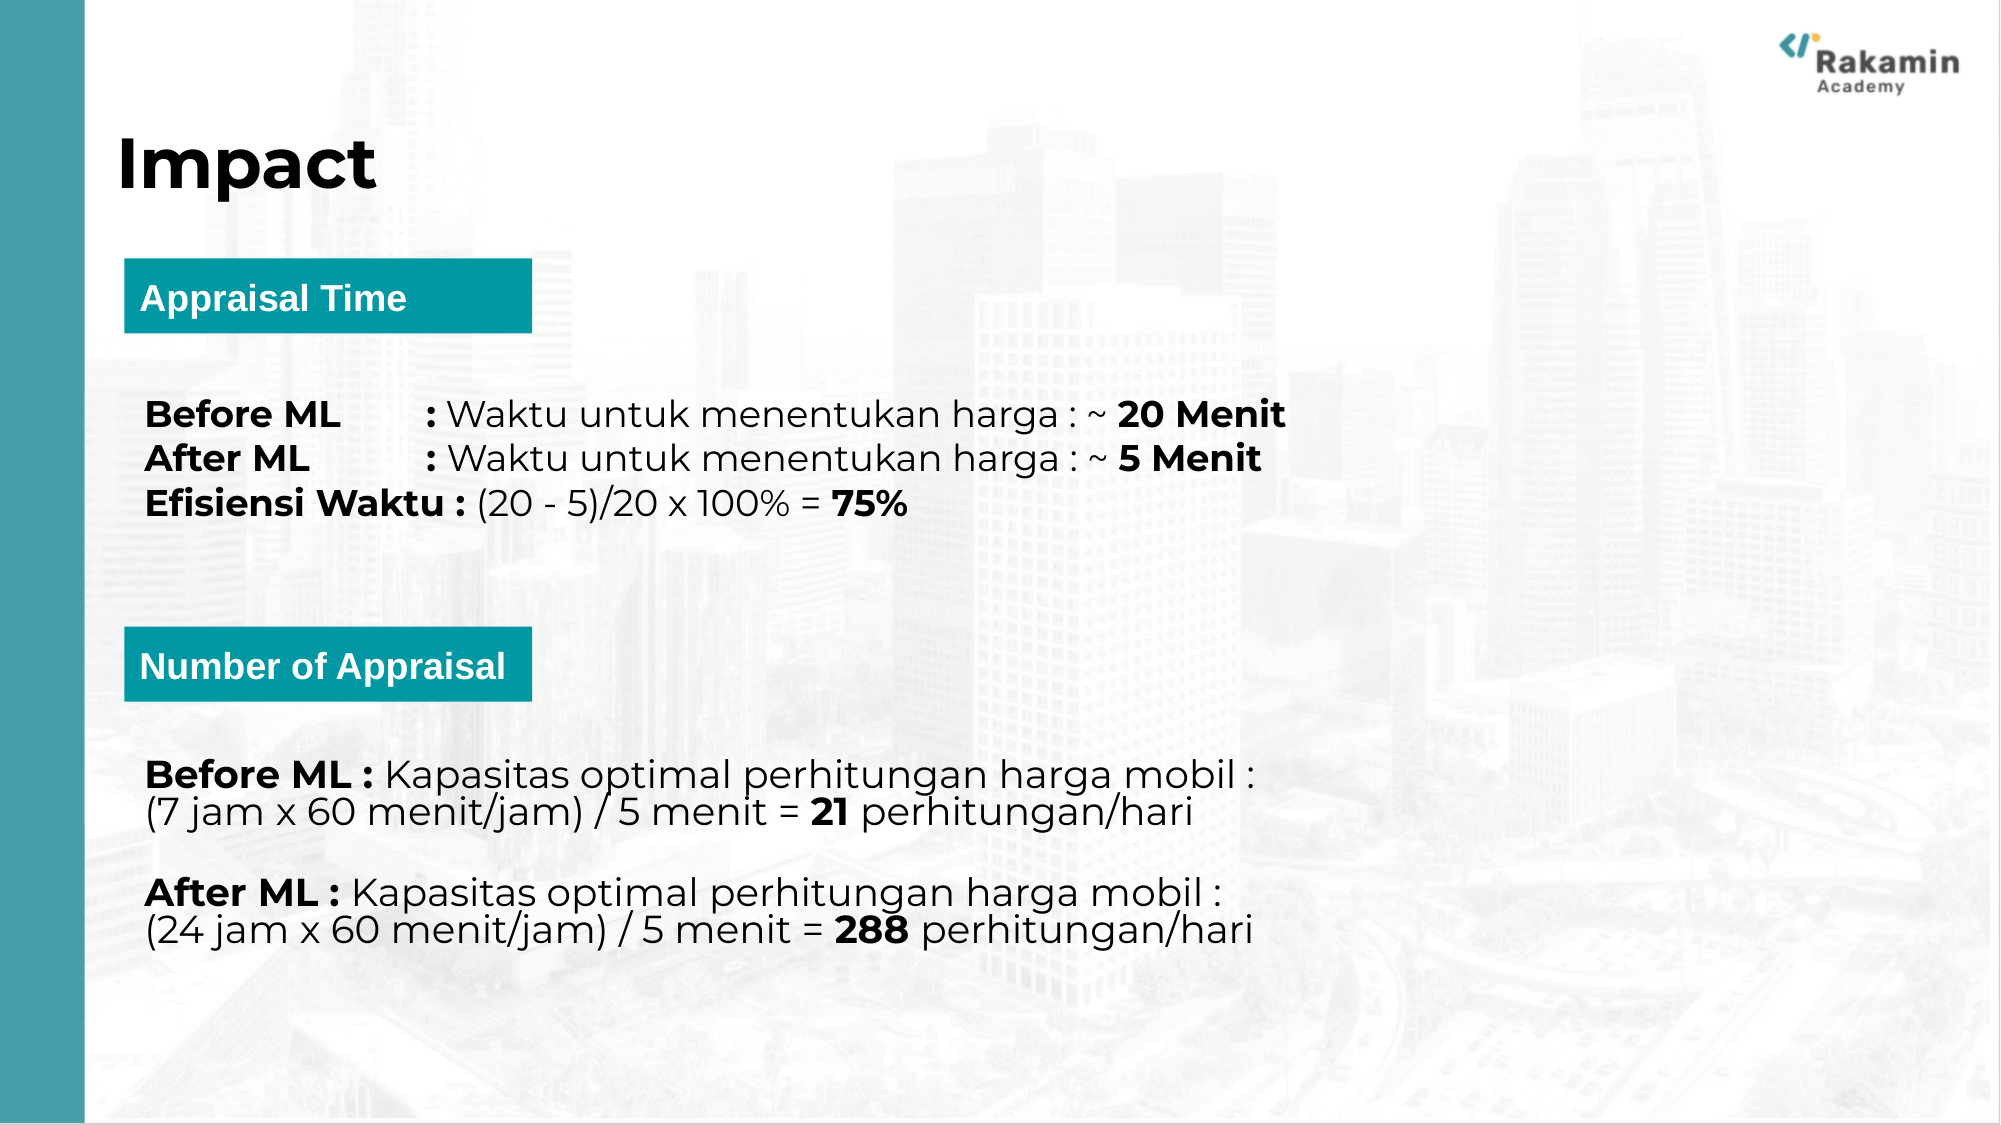

# Impact
Appraisal Time
Before ML 	: Waktu untuk menentukan harga : ~ 20 Menit
After ML 	: Waktu untuk menentukan harga : ~ 5 Menit
Efisiensi Waktu : (20 - 5)/20 x 100% = 75%
Number of Appraisal
Before ML : Kapasitas optimal perhitungan harga mobil :
(7 jam x 60 menit/jam) / 5 menit = 21 perhitungan/hari

After ML : Kapasitas optimal perhitungan harga mobil :
(24 jam x 60 menit/jam) / 5 menit = 288 perhitungan/hari